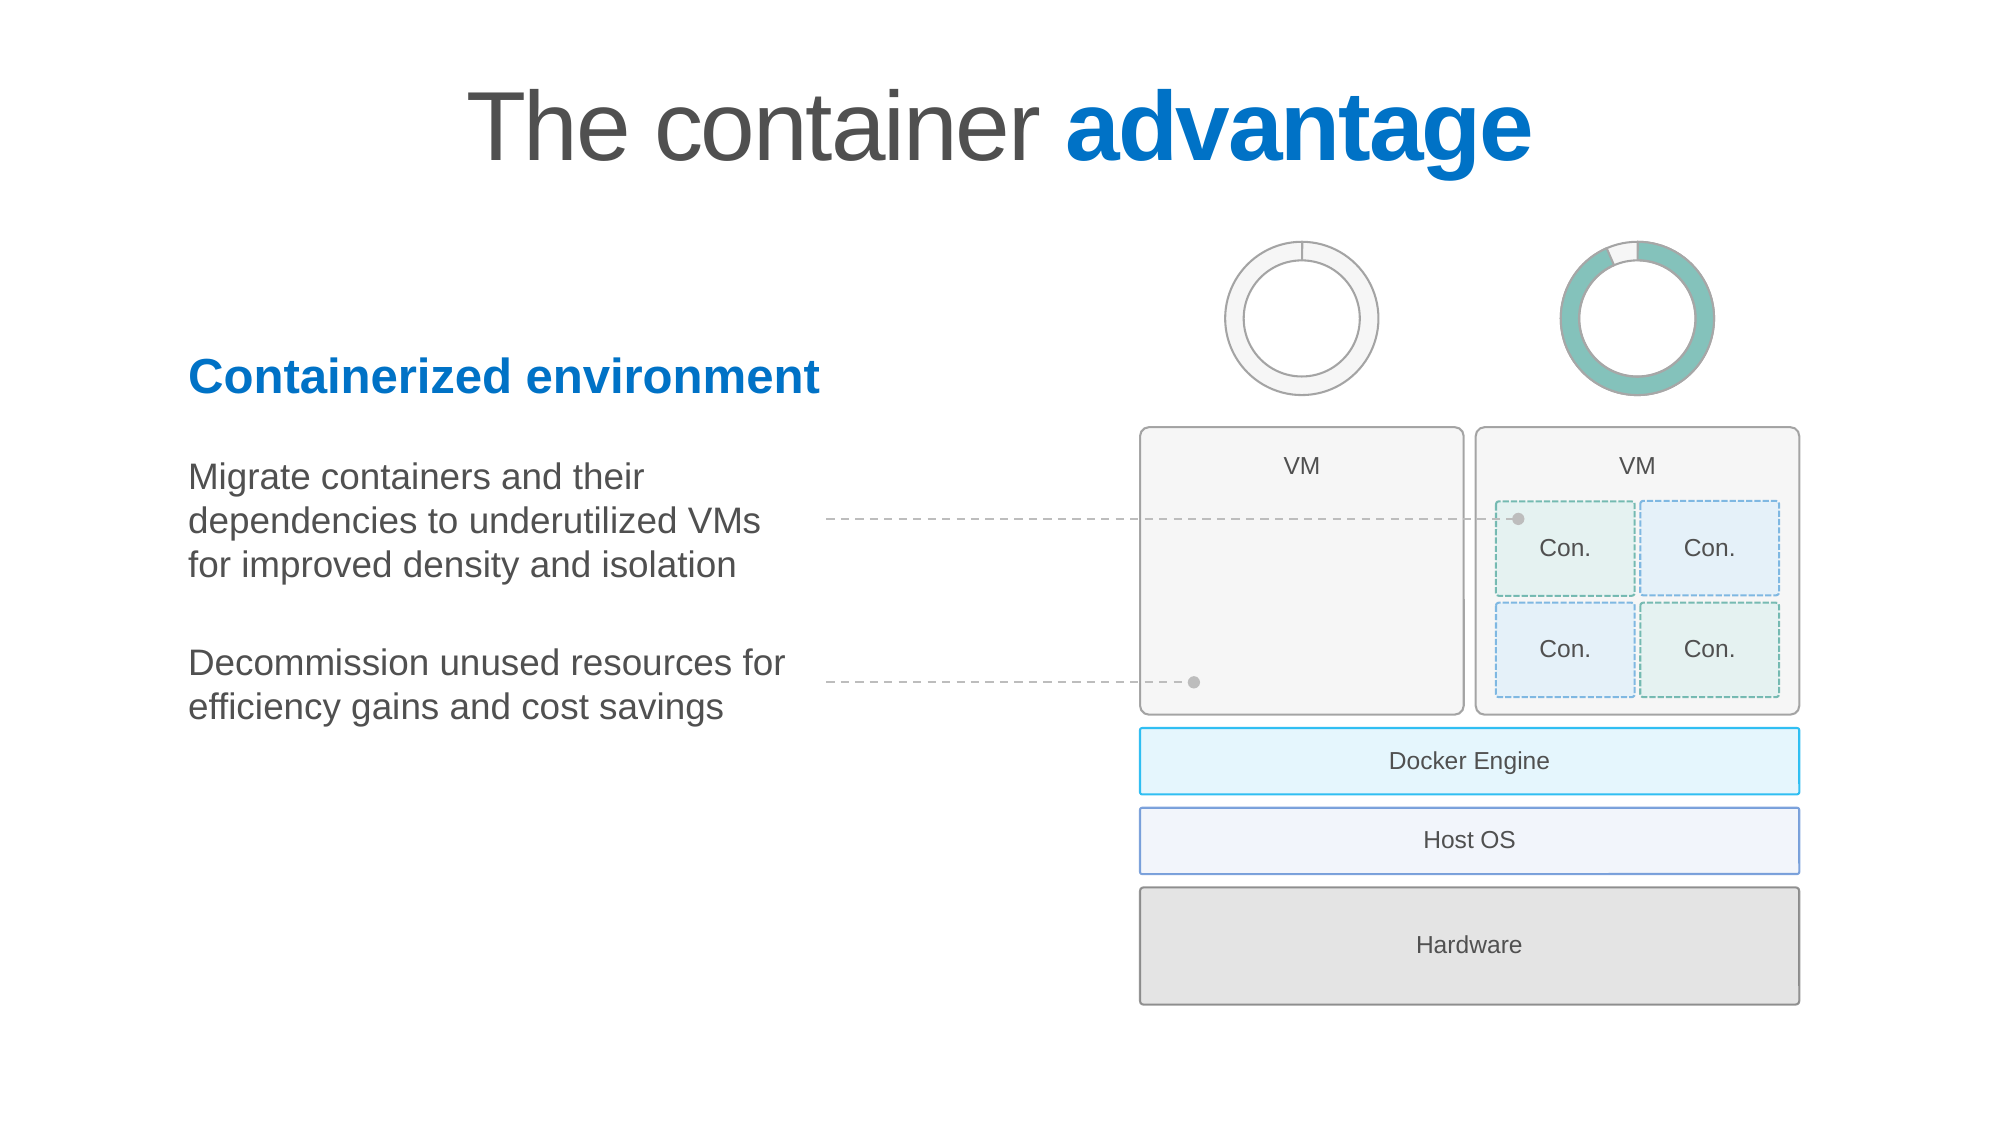

# The container advantage

Containerized environment
VM
VM
Migrate containers and their dependencies to underutilized VMs for improved density and isolation
Con.
Con.
Con.
Con.
Decommission unused resources for efficiency gains and cost savings
Docker Engine
Host OS
Hardware